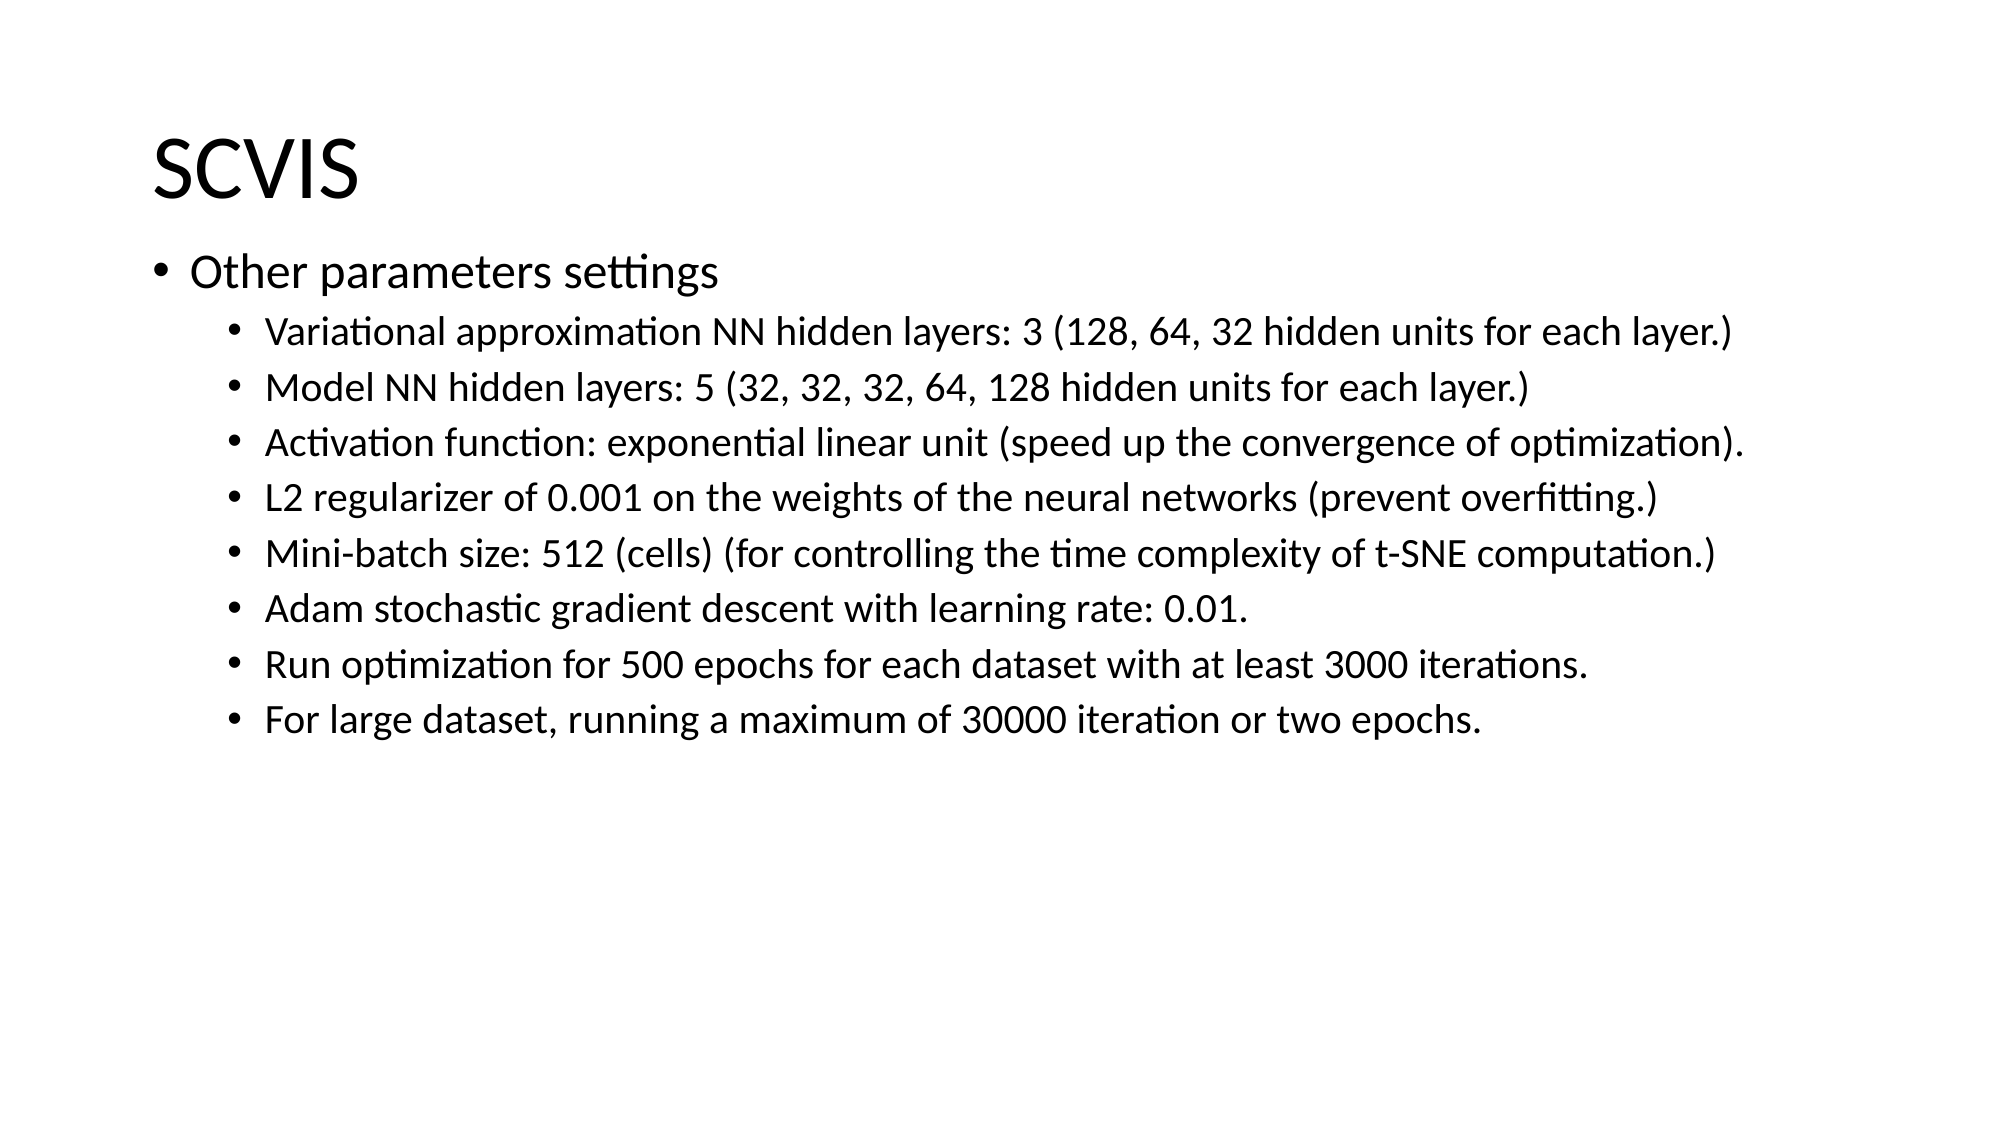

# SCVIS
Other parameters settings
Variational approximation NN hidden layers: 3 (128, 64, 32 hidden units for each layer.)
Model NN hidden layers: 5 (32, 32, 32, 64, 128 hidden units for each layer.)
Activation function: exponential linear unit (speed up the convergence of optimization).
L2 regularizer of 0.001 on the weights of the neural networks (prevent overfitting.)
Mini-batch size: 512 (cells) (for controlling the time complexity of t-SNE computation.)
Adam stochastic gradient descent with learning rate: 0.01.
Run optimization for 500 epochs for each dataset with at least 3000 iterations.
For large dataset, running a maximum of 30000 iteration or two epochs.